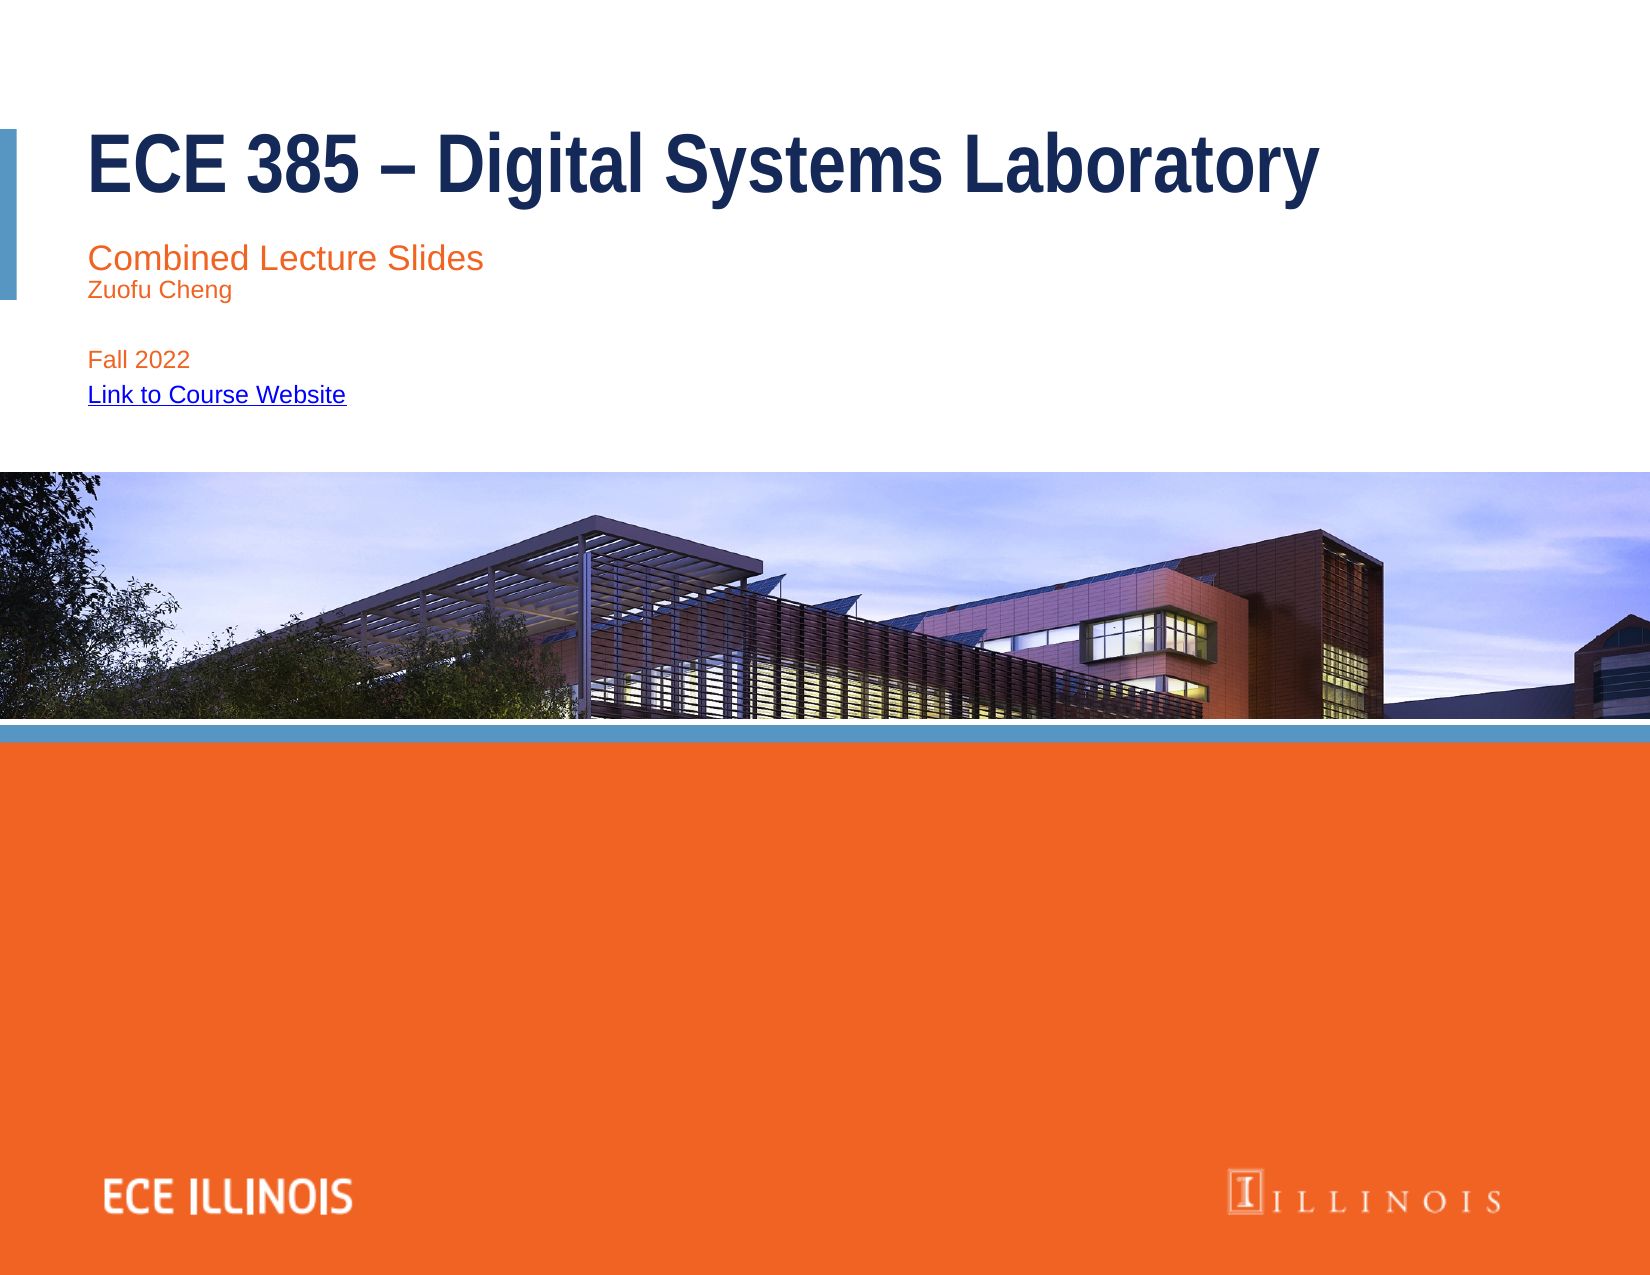

ECE 385 – Digital Systems Laboratory
Combined Lecture Slides
Zuofu Cheng

Fall 2022
Link to Course Website